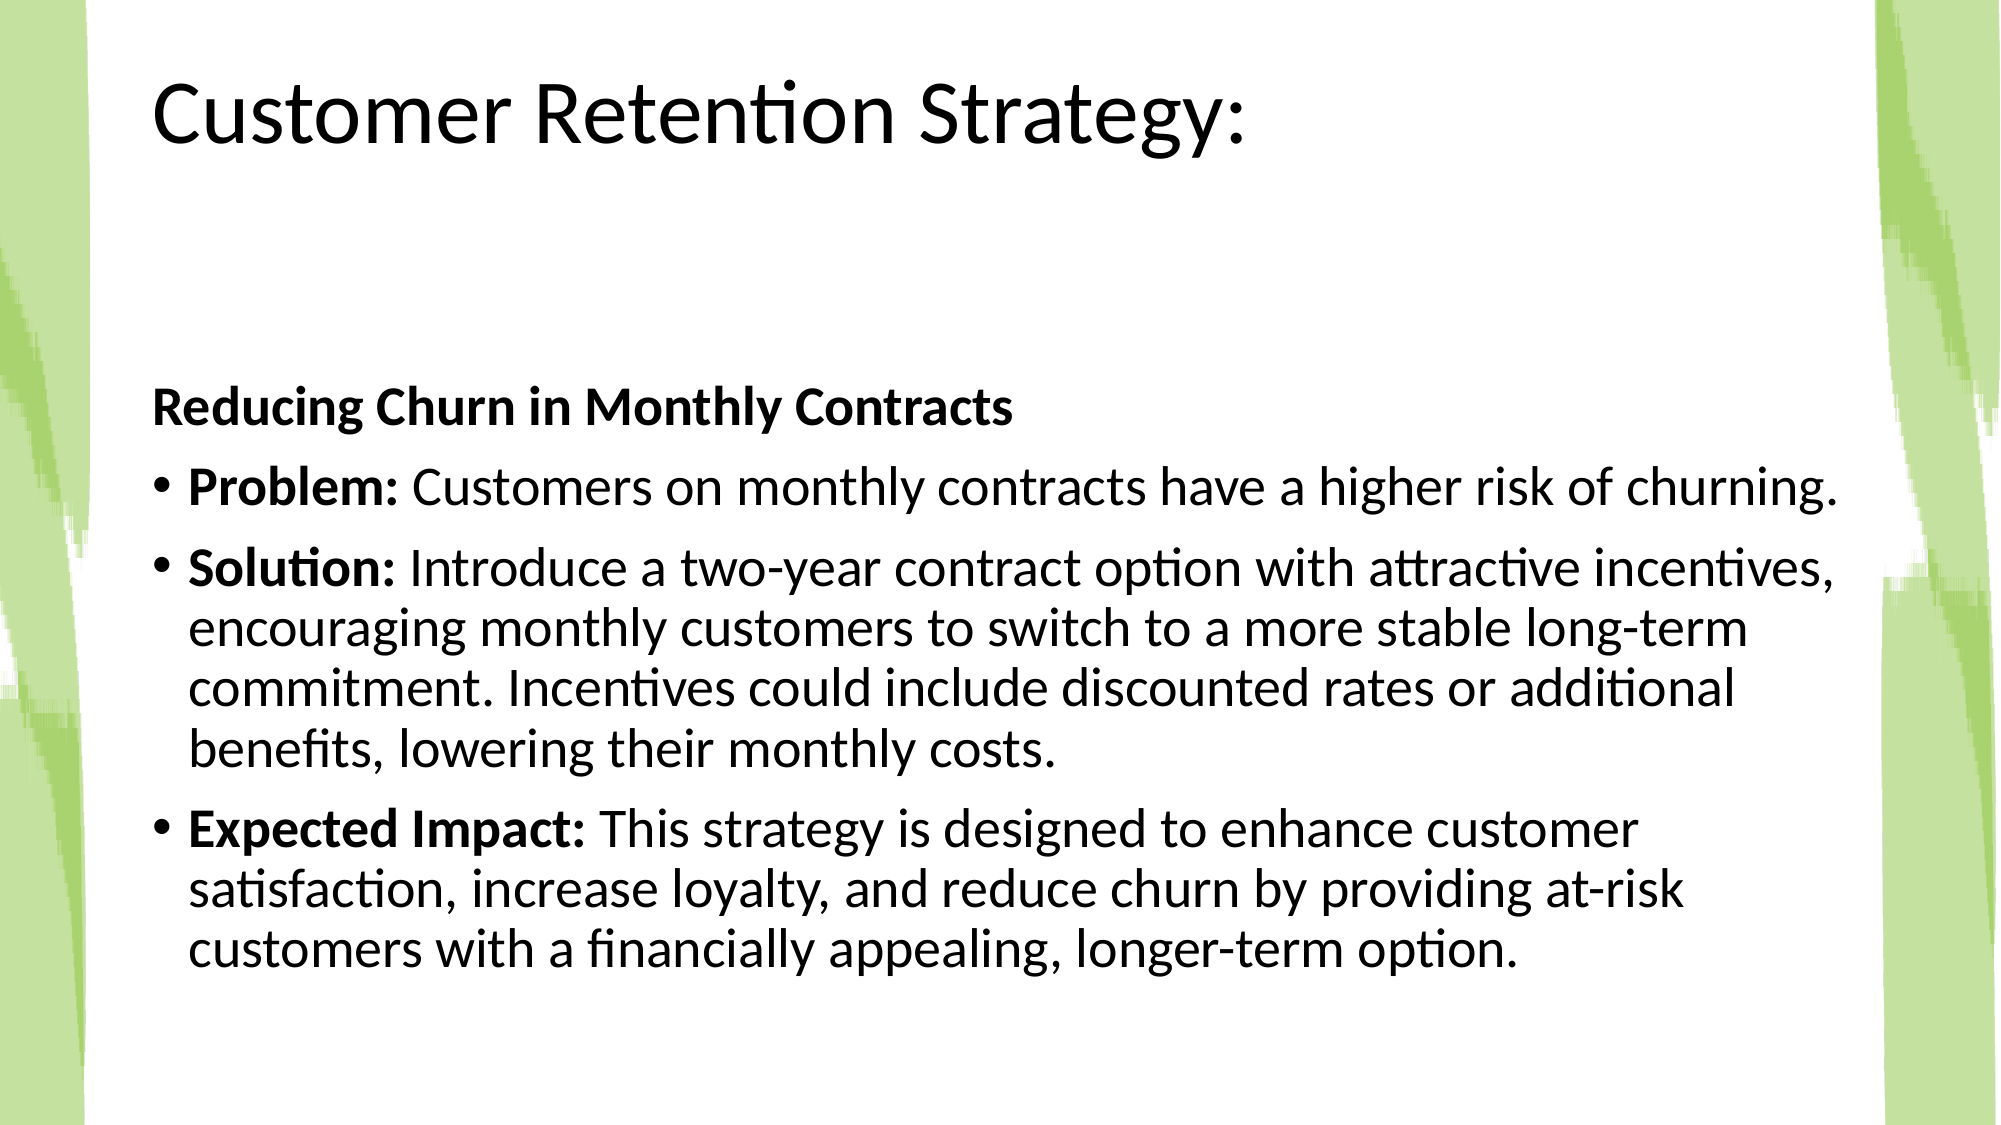

# Customer Retention Strategy:
Reducing Churn in Monthly Contracts
Problem: Customers on monthly contracts have a higher risk of churning.
Solution: Introduce a two-year contract option with attractive incentives, encouraging monthly customers to switch to a more stable long-term commitment. Incentives could include discounted rates or additional benefits, lowering their monthly costs.
Expected Impact: This strategy is designed to enhance customer satisfaction, increase loyalty, and reduce churn by providing at-risk customers with a financially appealing, longer-term option.